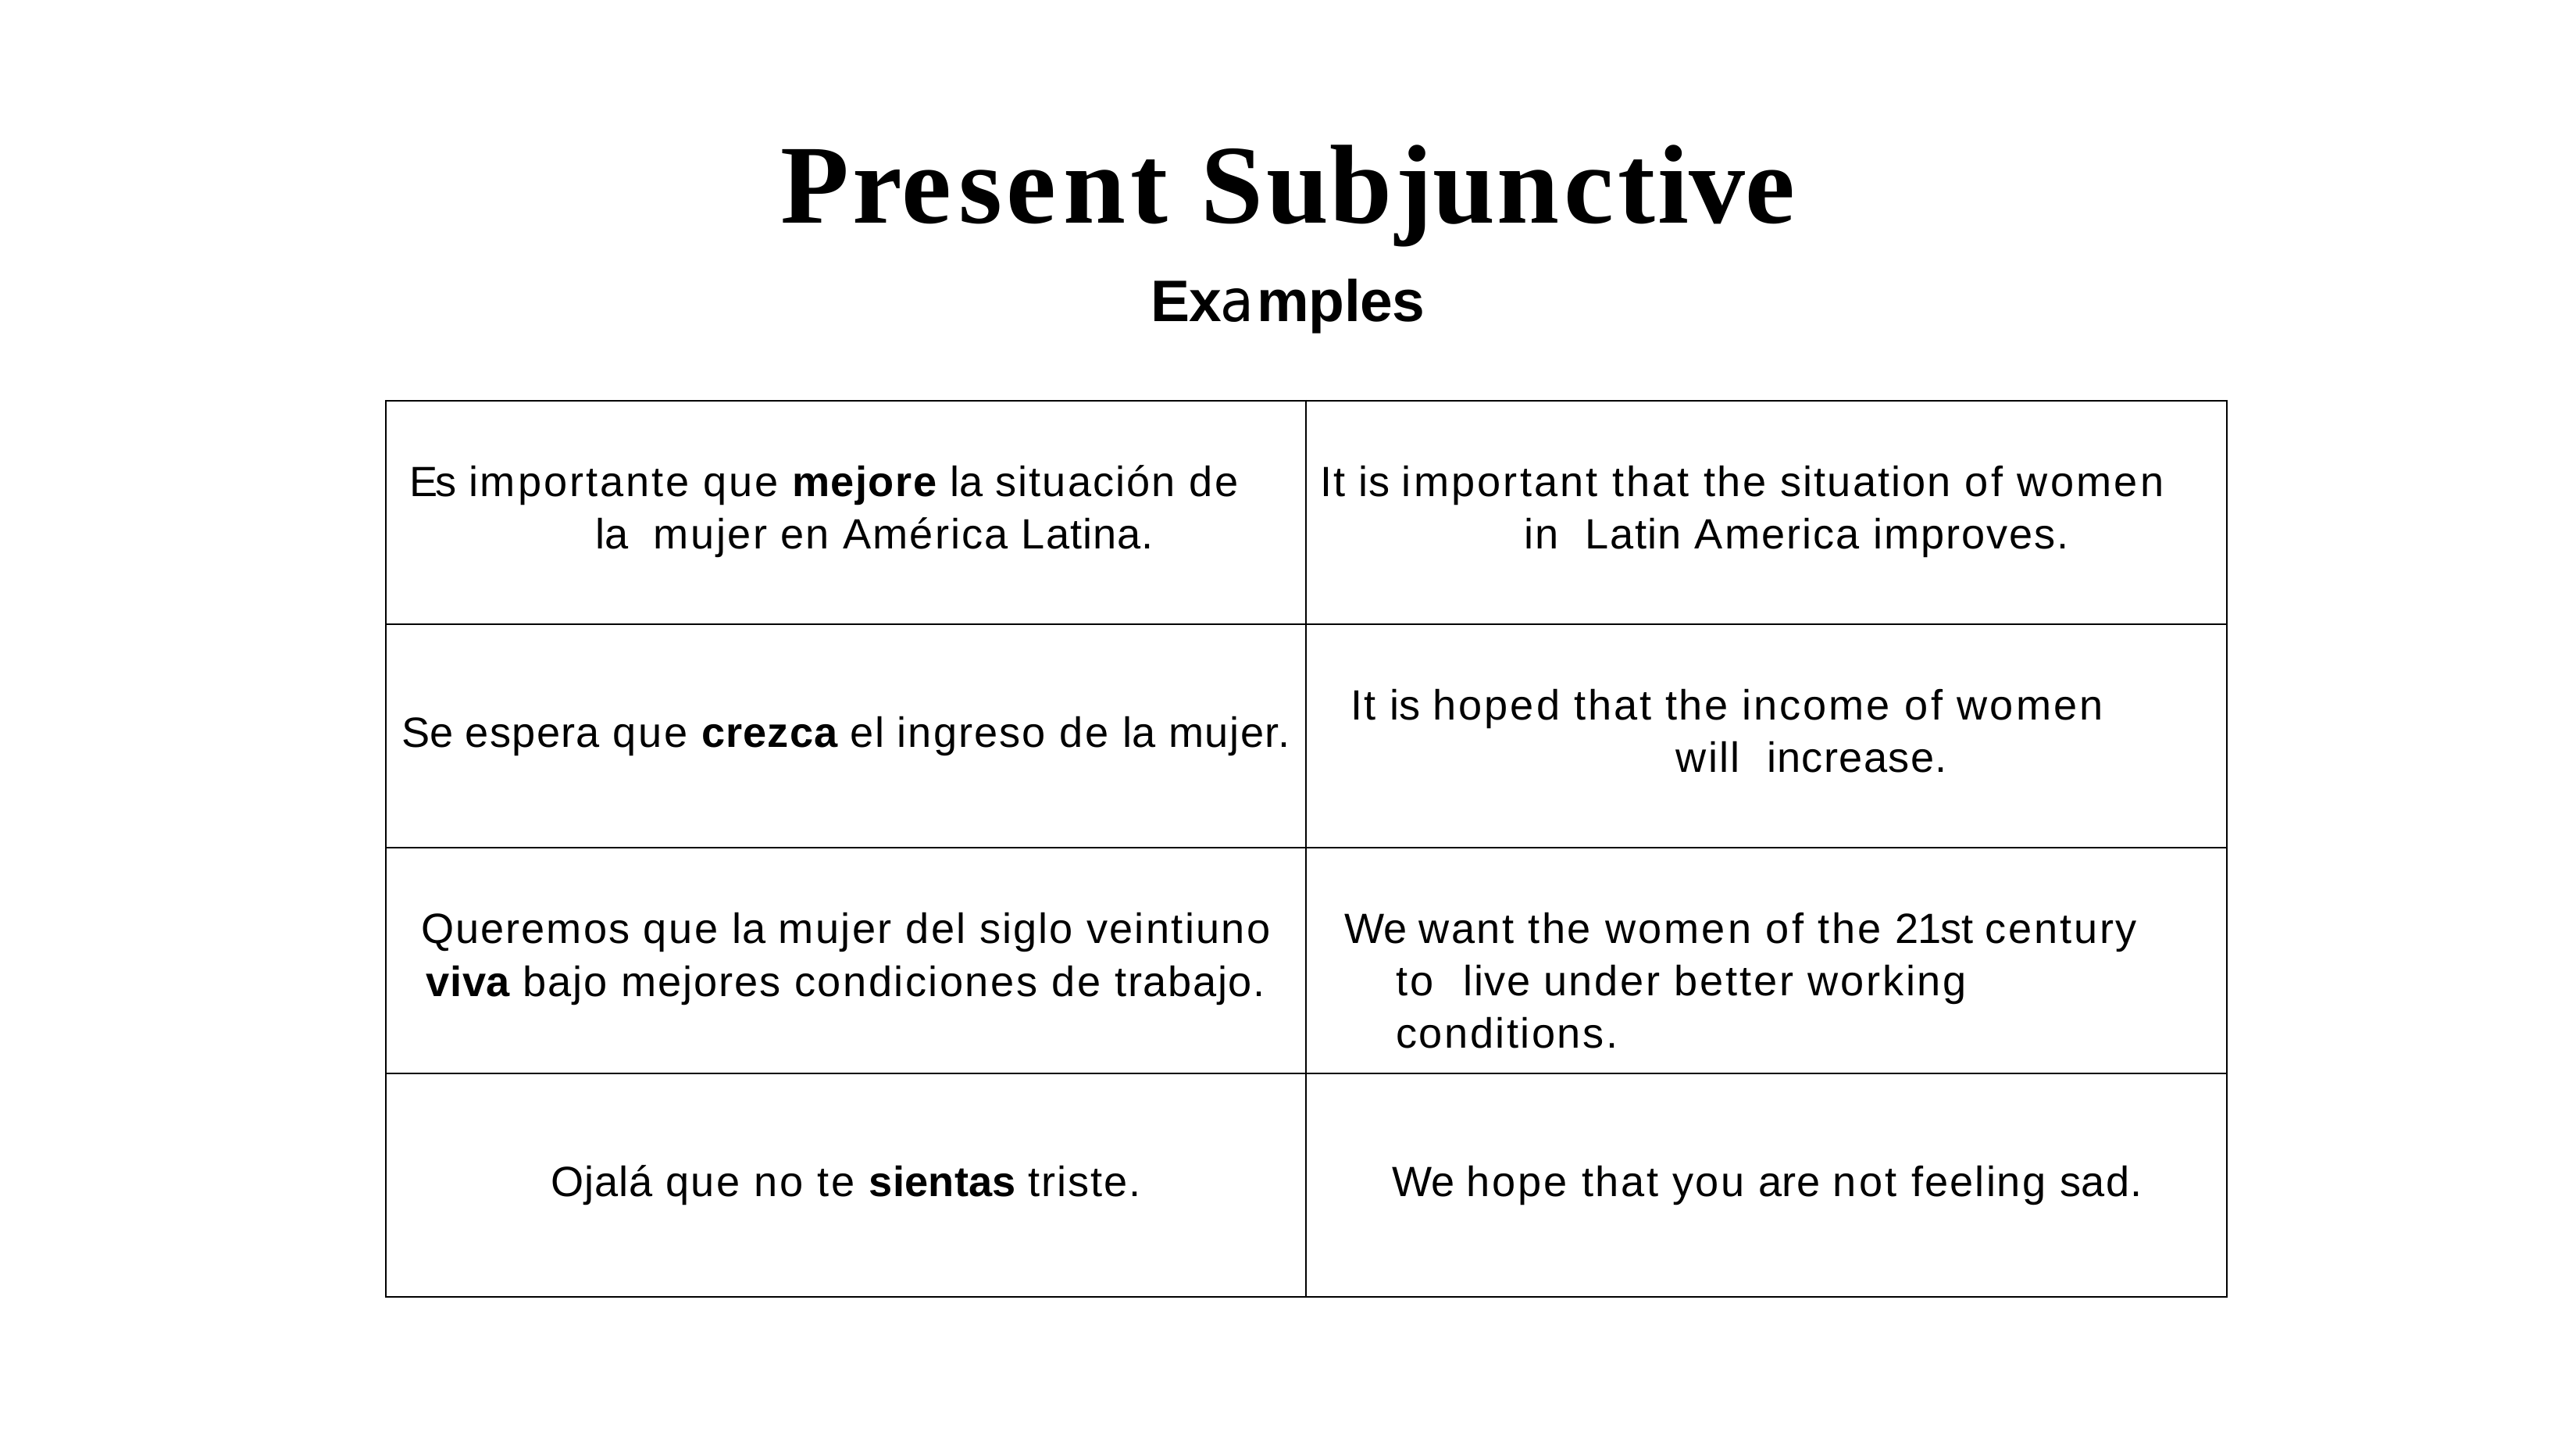

# Present Subjunctive
Examples
| Es importante que mejore la situación de la mujer en América Latina. | It is important that the situation of women in Latin America improves. |
| --- | --- |
| Se espera que crezca el ingreso de la mujer. | It is hoped that the income of women will increase. |
| Queremos que la mujer del siglo veintiuno viva bajo mejores condiciones de trabajo. | We want the women of the 21st century to live under better working conditions. |
| Ojalá que no te sientas triste. | We hope that you are not feeling sad. |